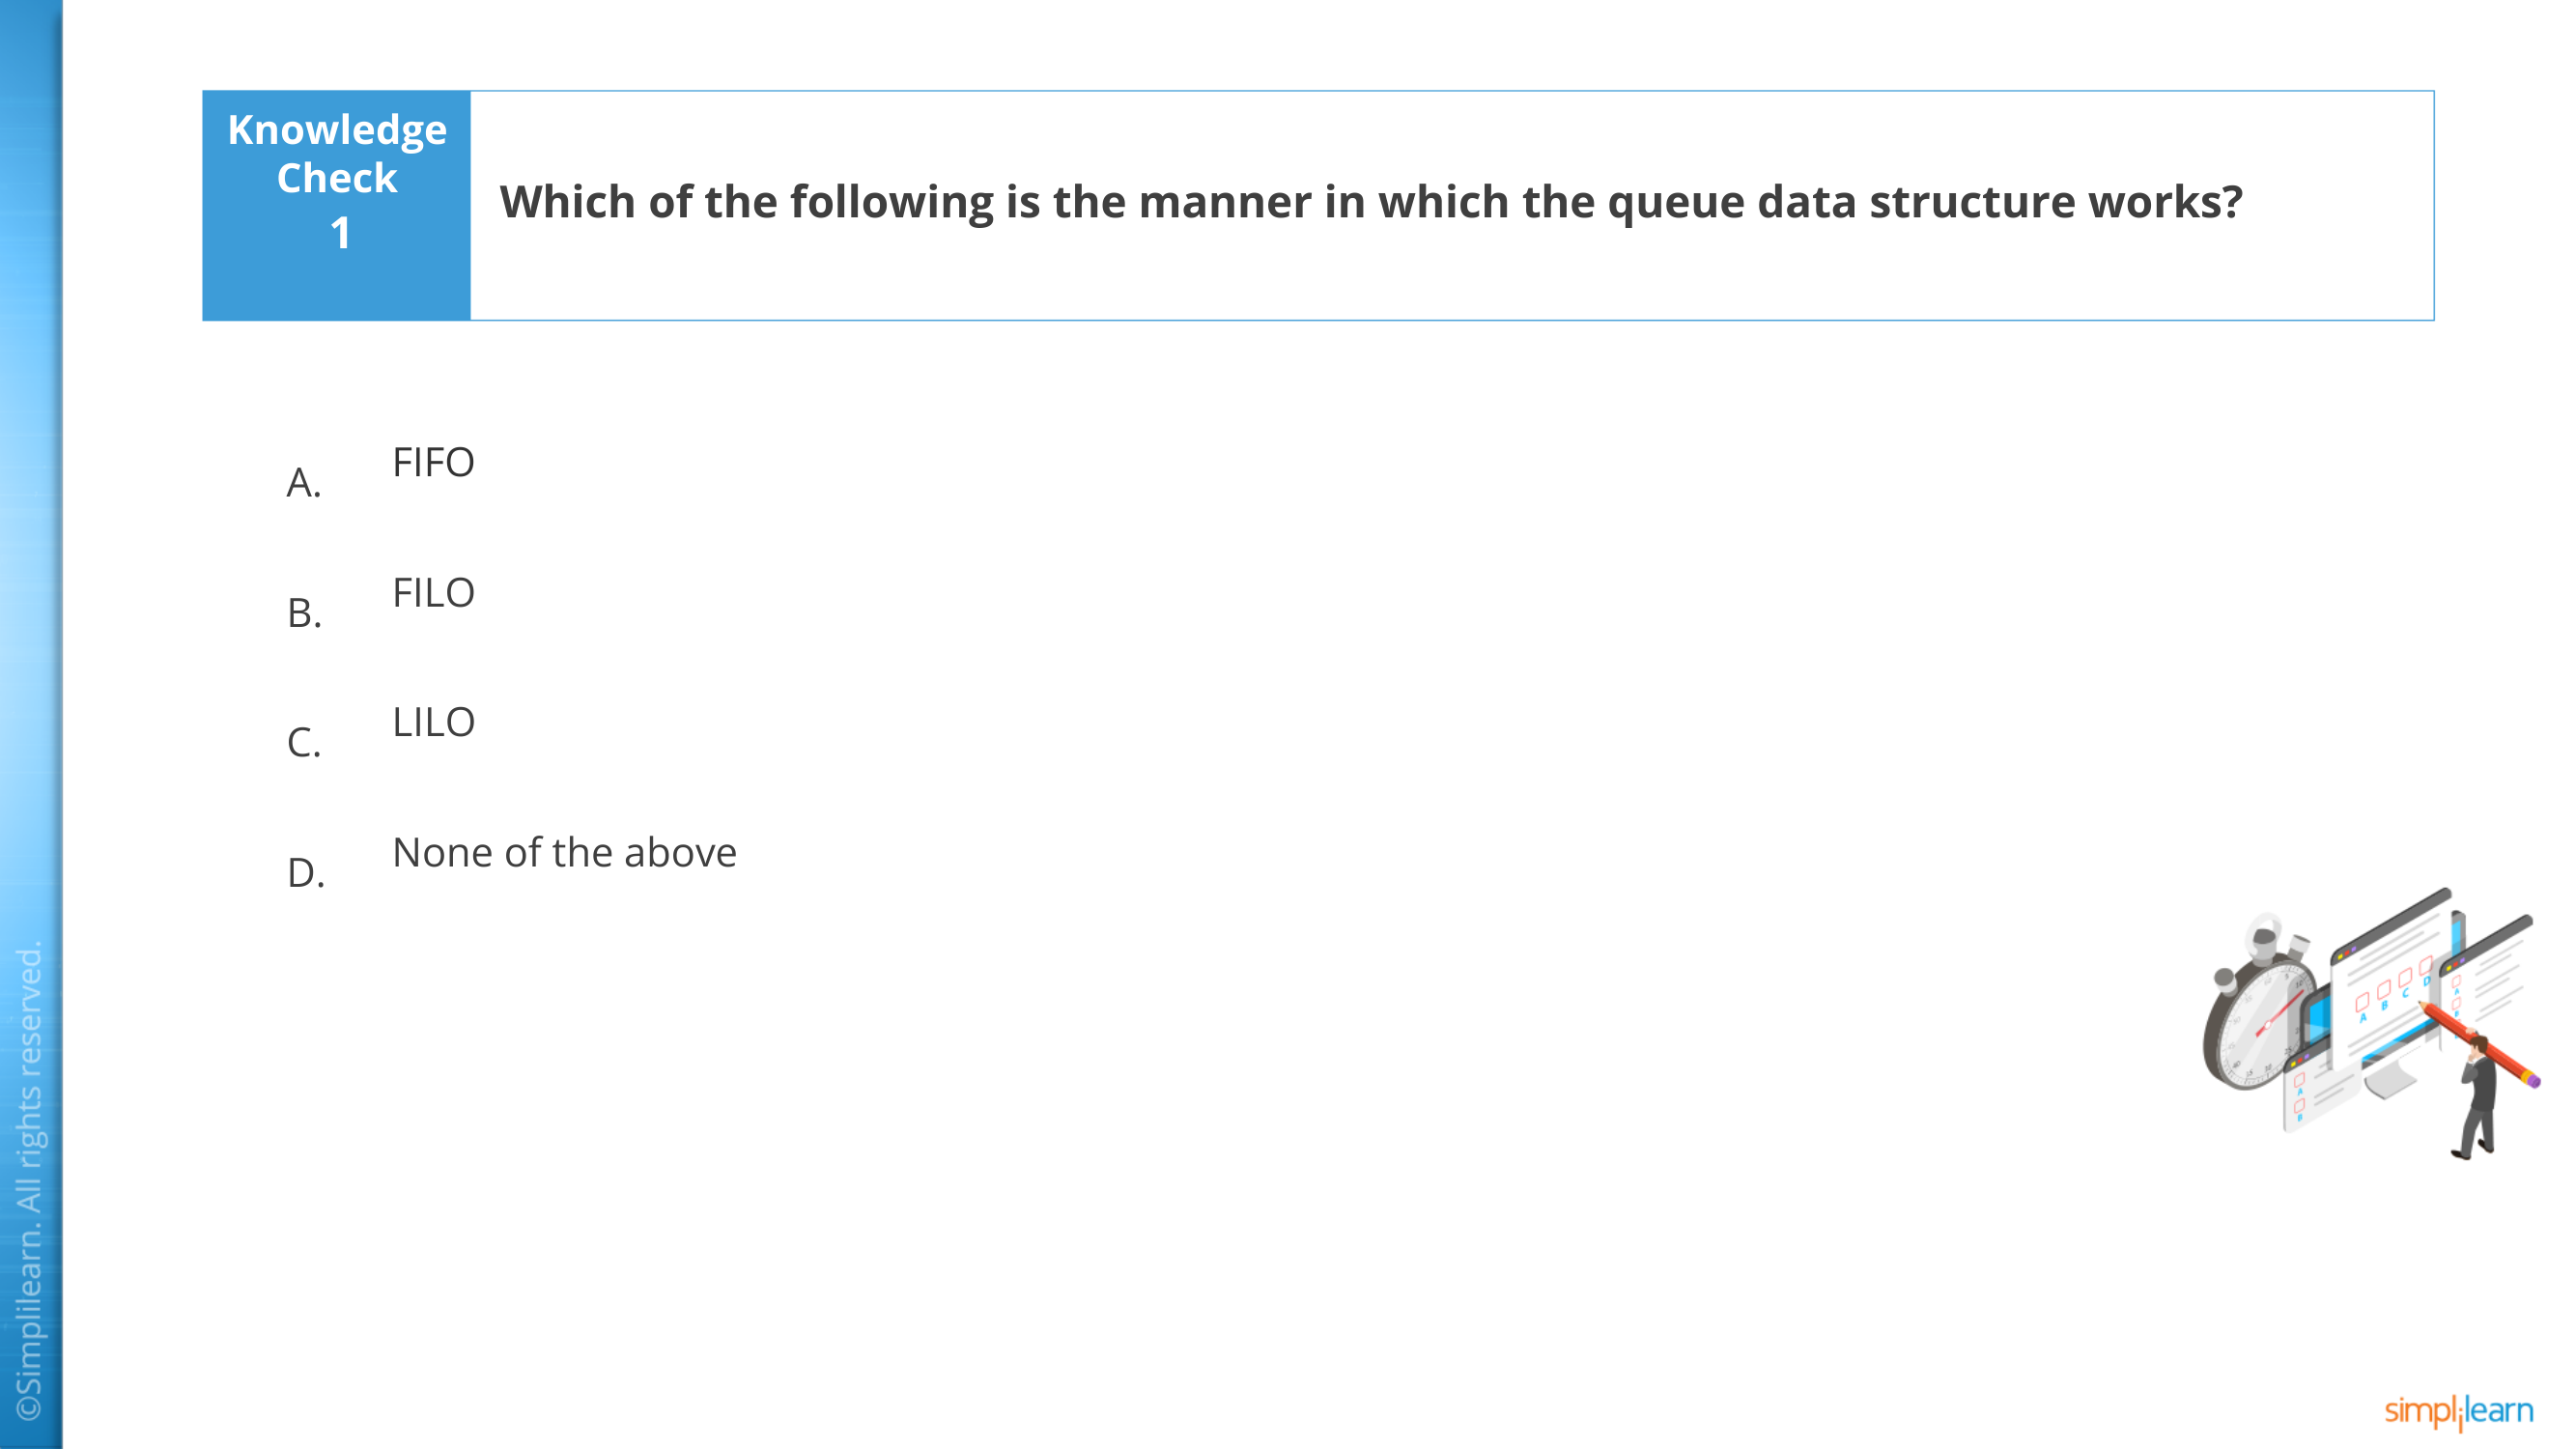

Which of the following is the manner in which the queue data structure works?
1
FIFO
FILO
LILO
None of the above